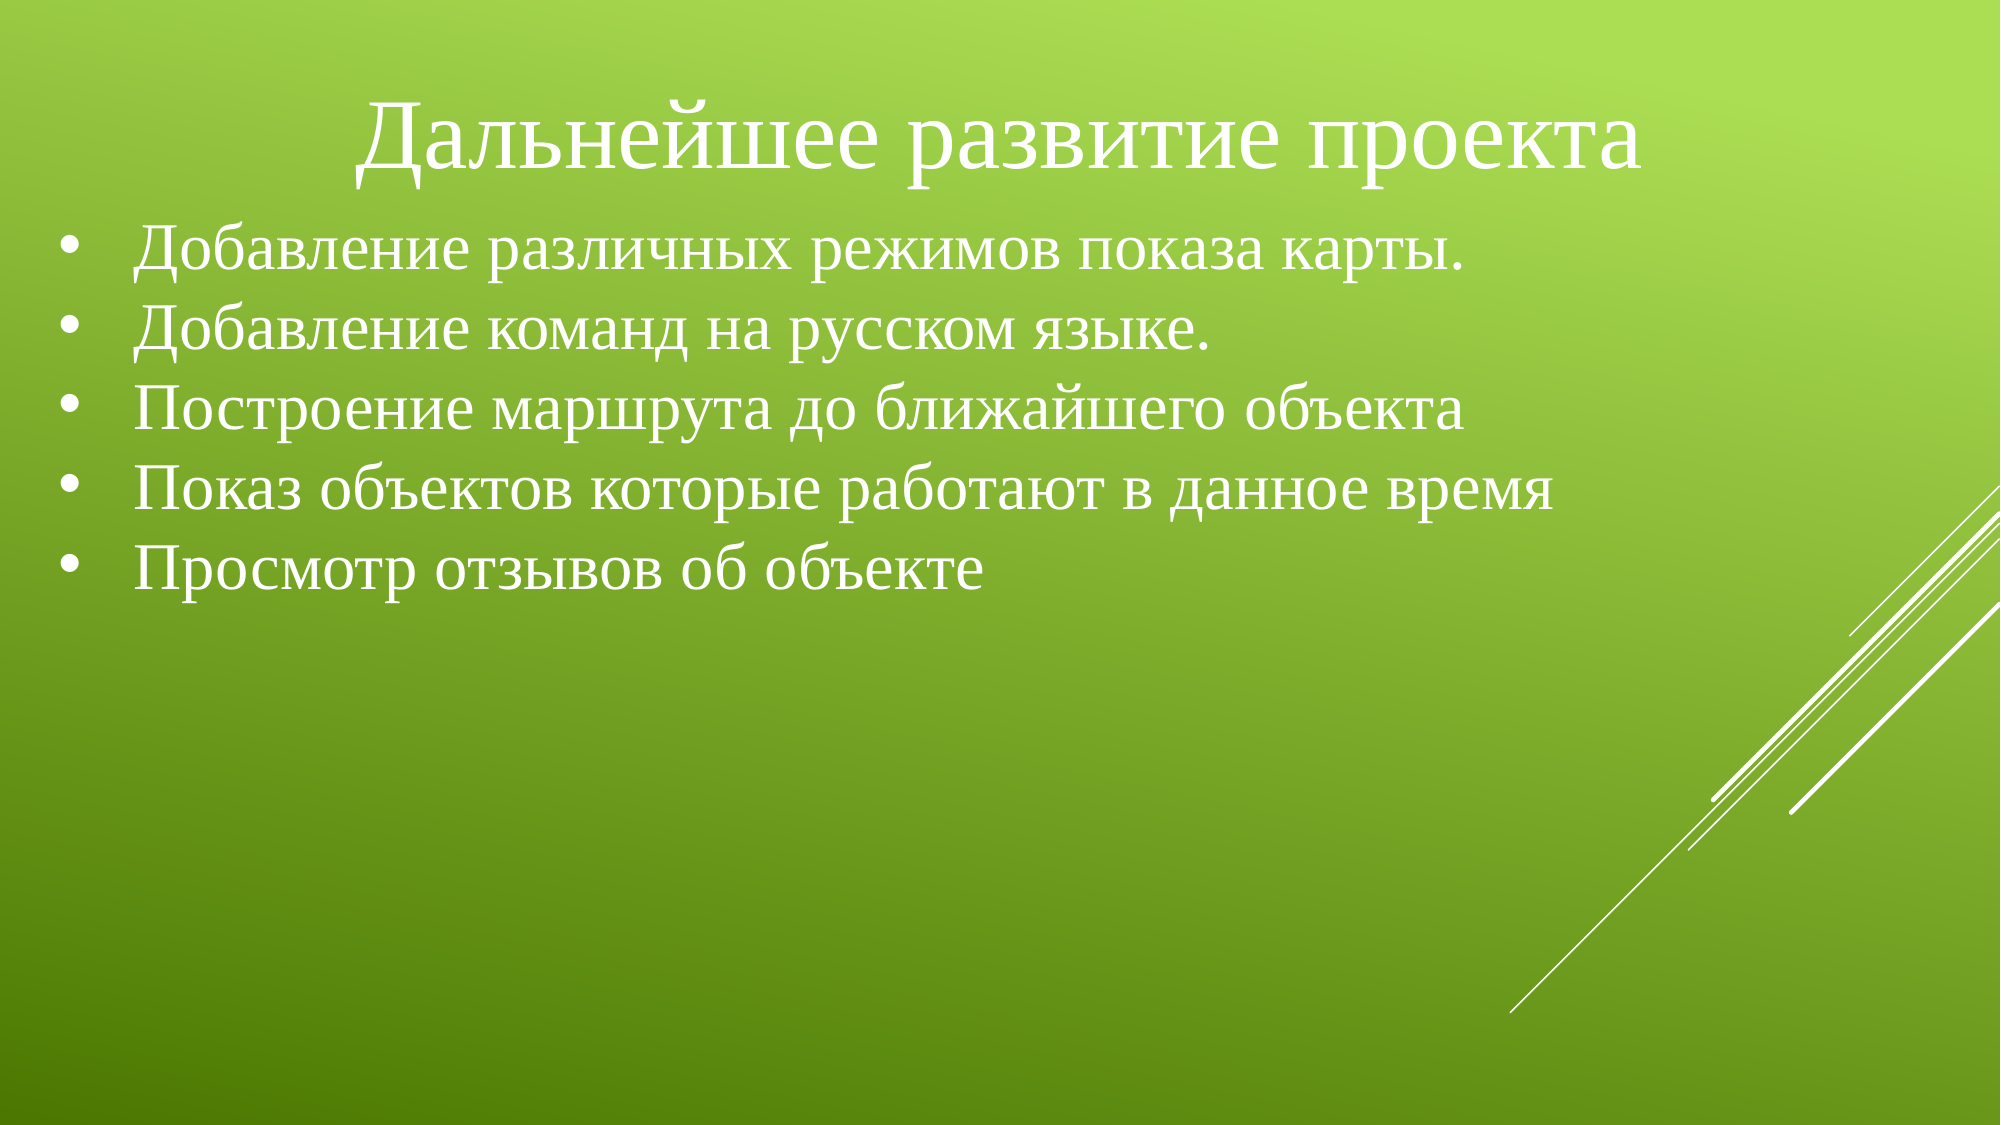

Дальнейшее развитие проекта
Добавление различных режимов показа карты.
Добавление команд на русском языке.
Построение маршрута до ближайшего объекта
Показ объектов которые работают в данное время
Просмотр отзывов об объекте